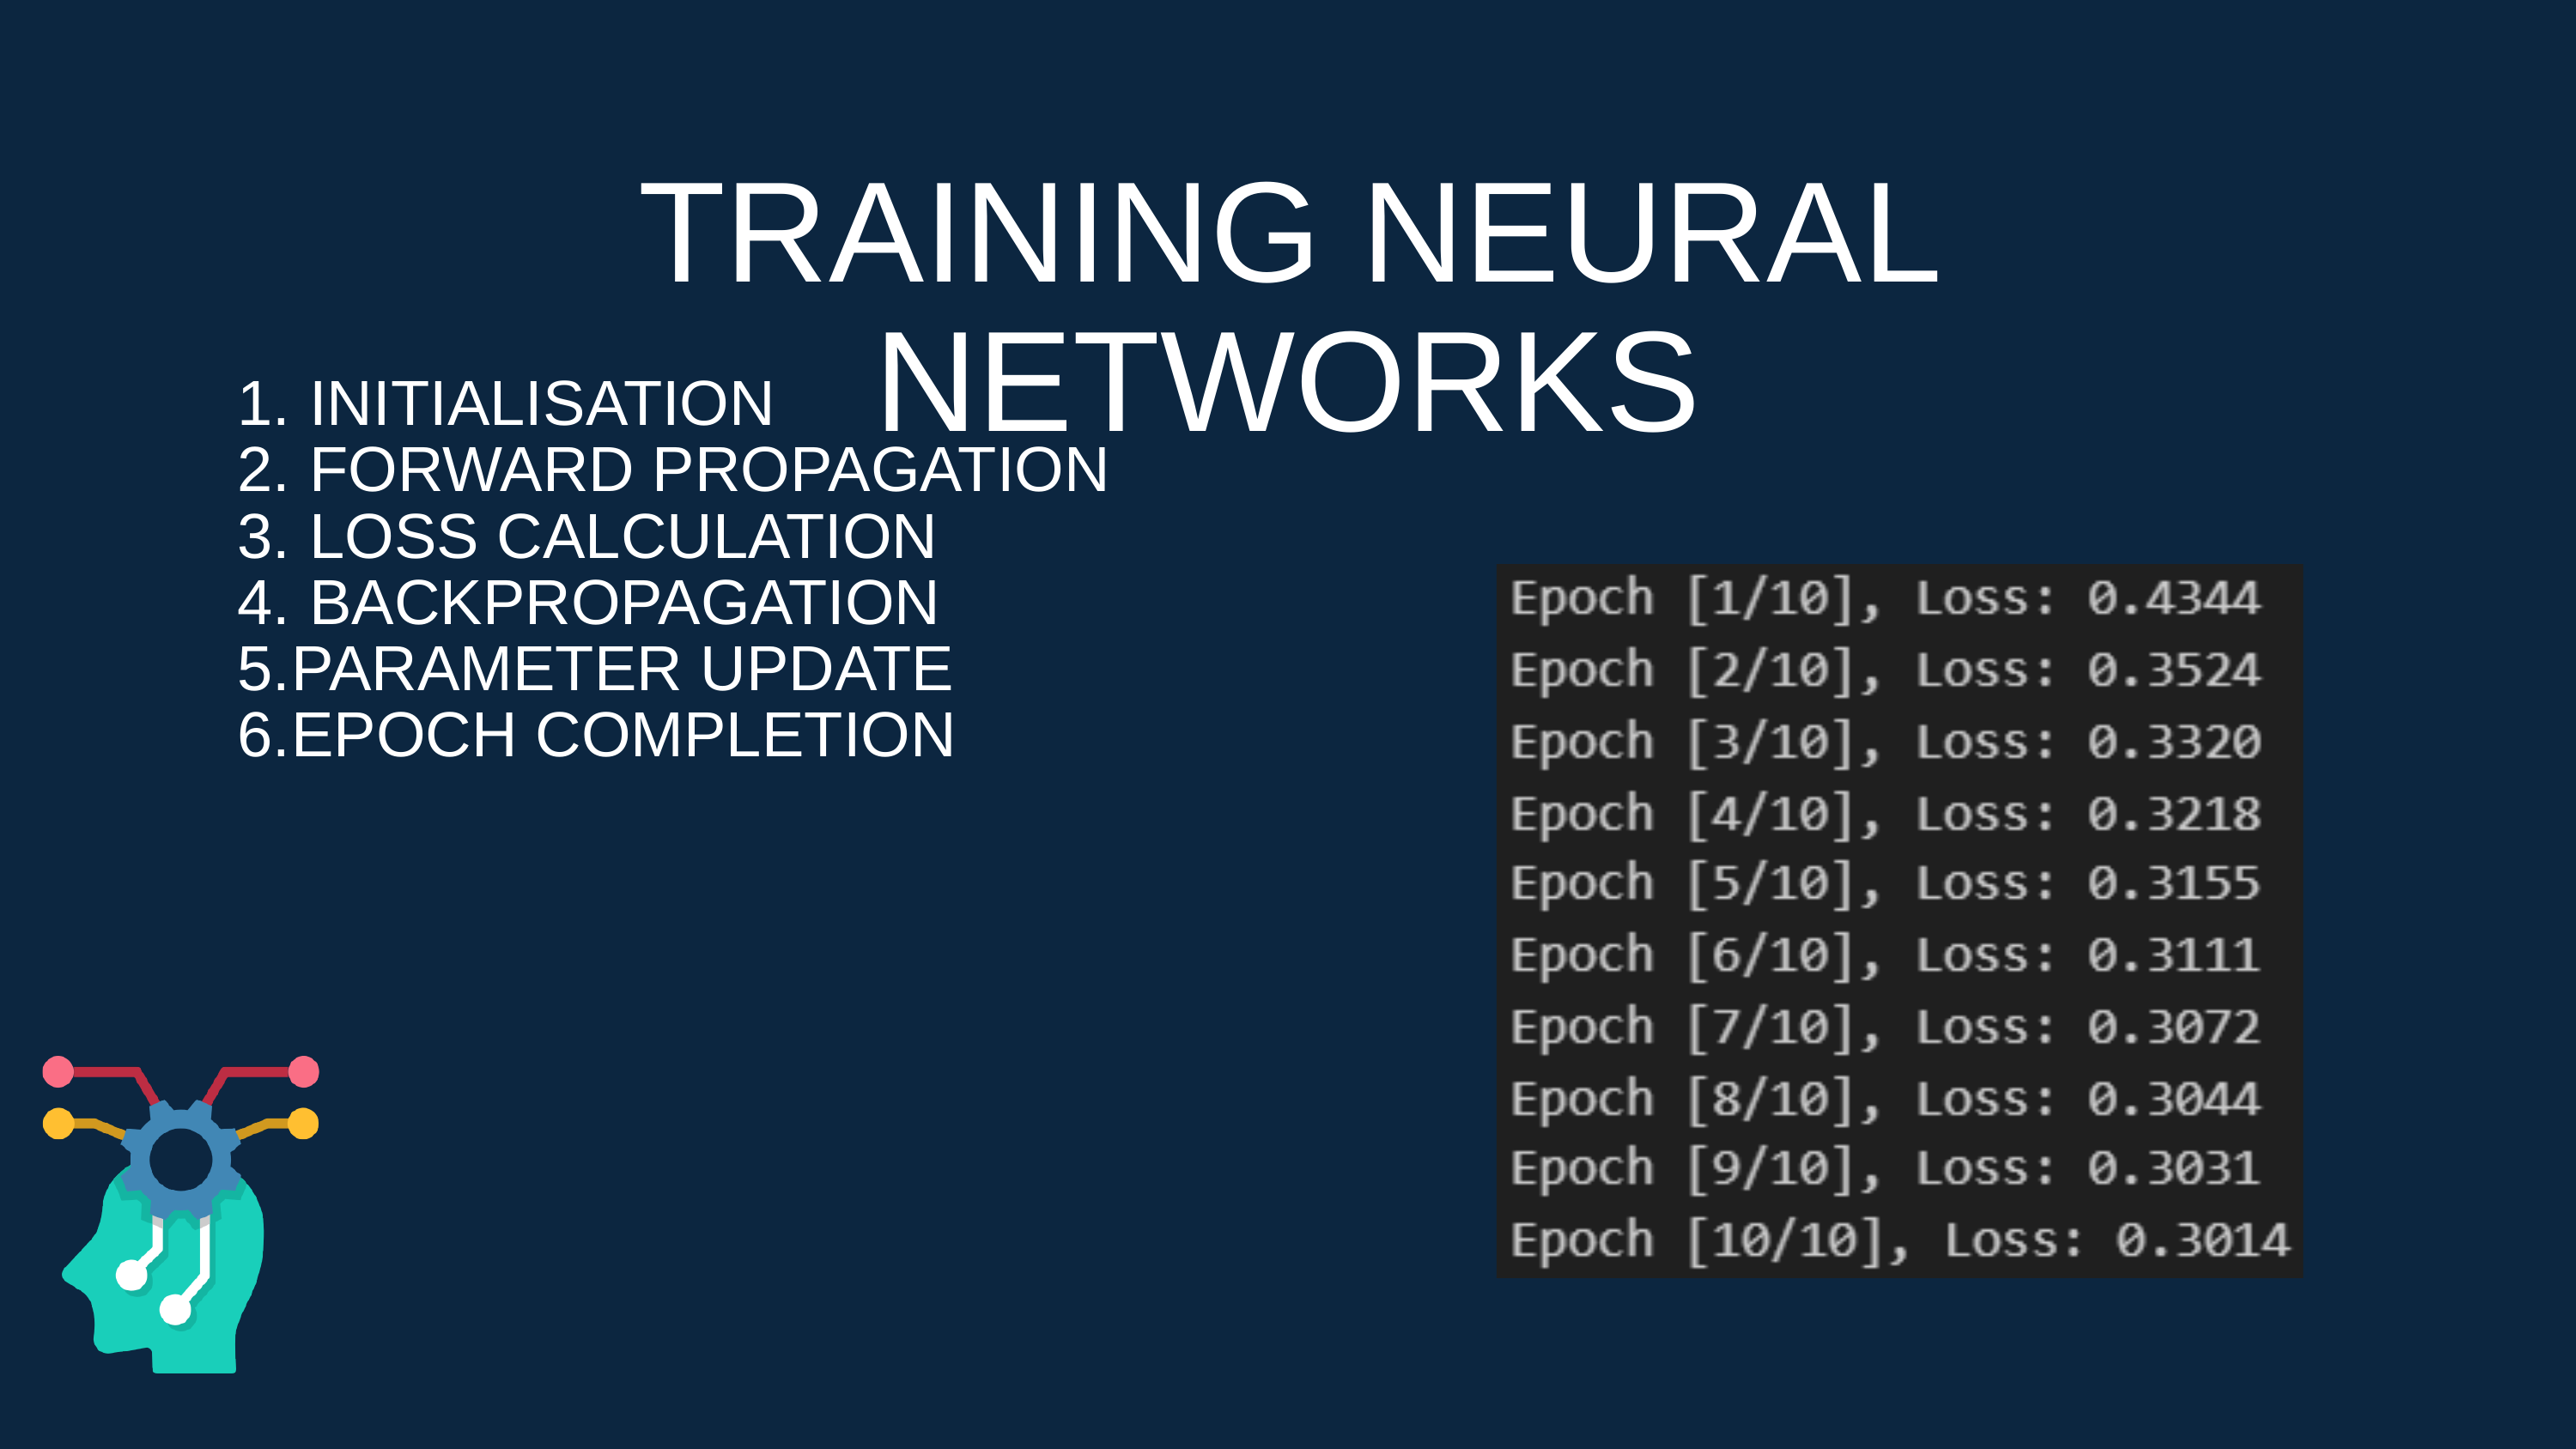

TRAINING NEURAL NETWORKS
 INITIALISATION
 FORWARD PROPAGATION
 LOSS CALCULATION
 BACKPROPAGATION
PARAMETER UPDATE
EPOCH COMPLETION